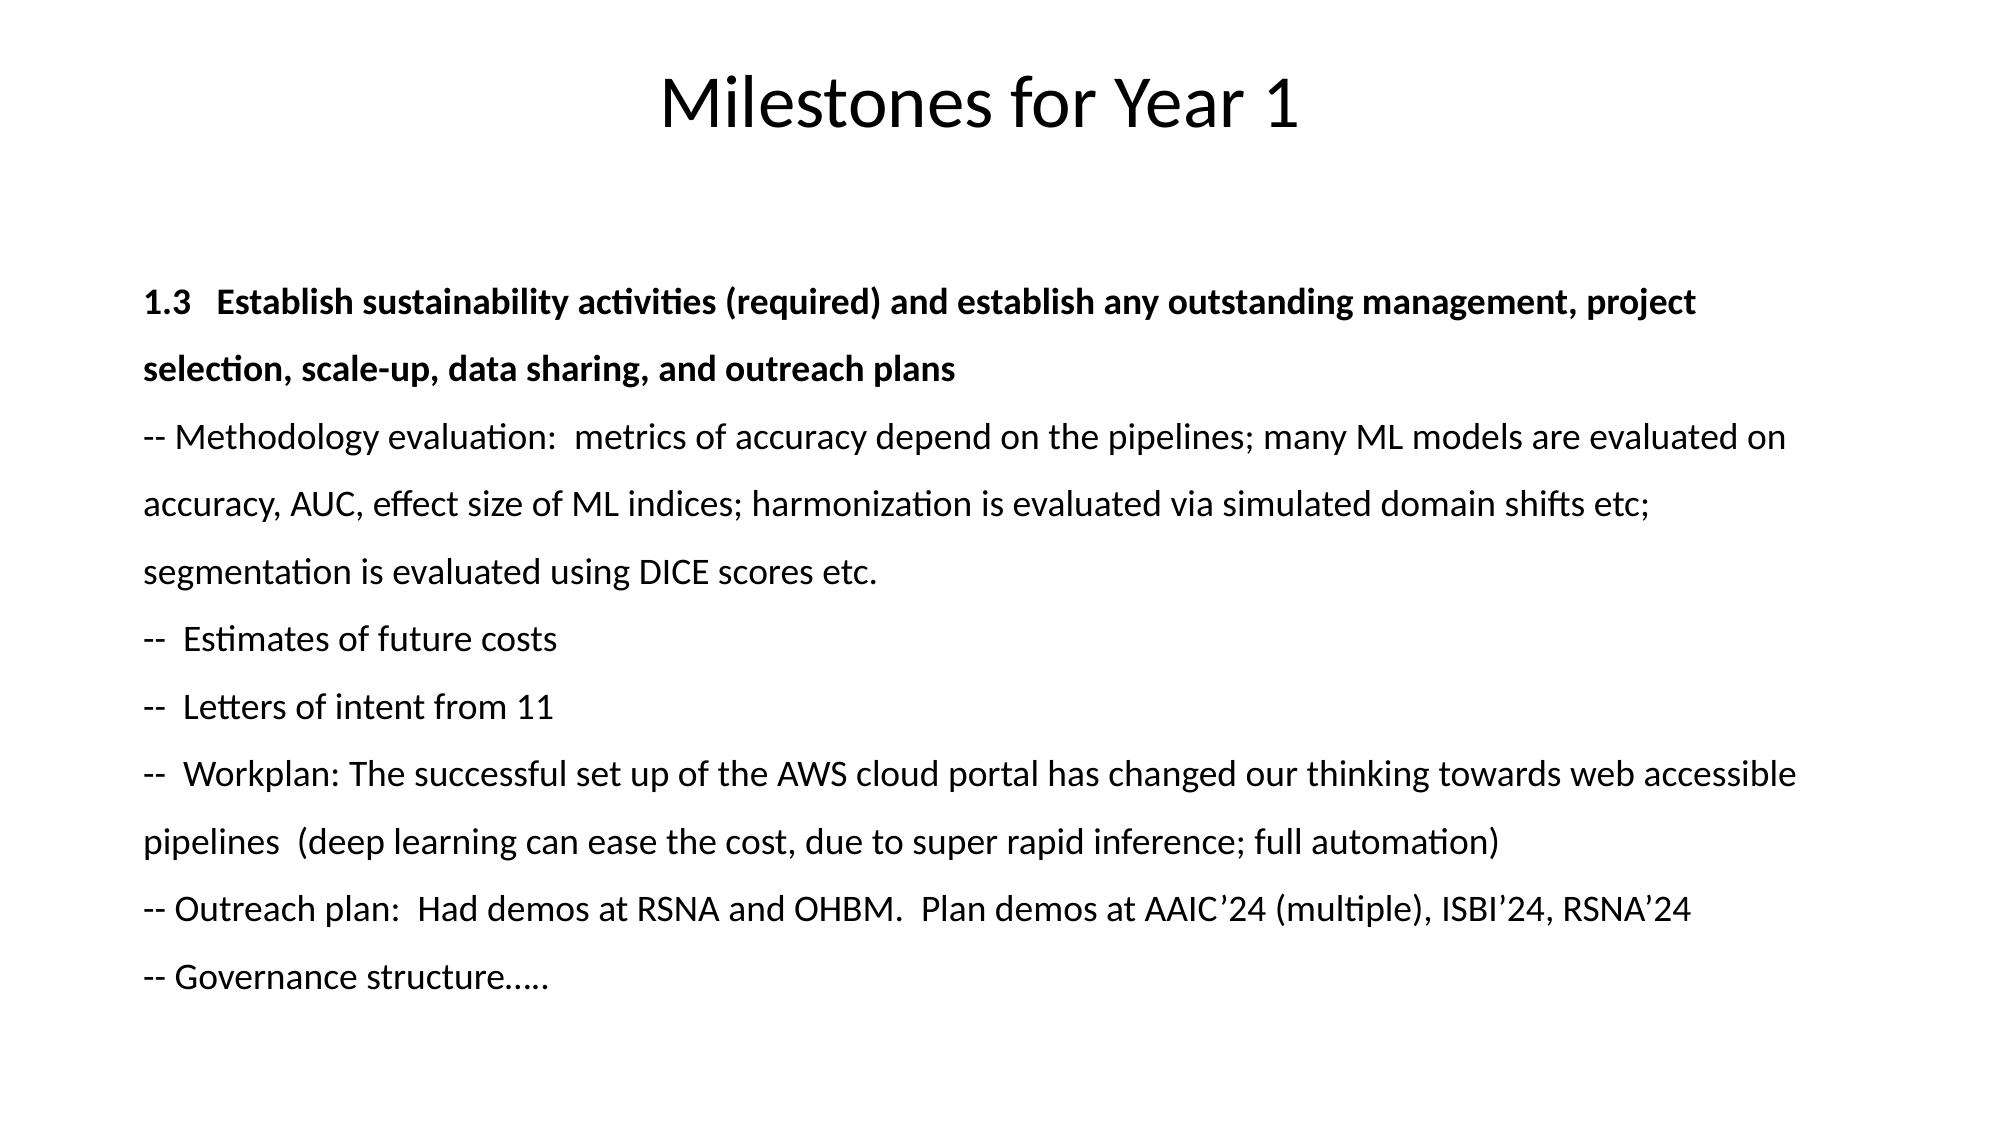

Milestones for Year 1
1.3   Establish sustainability activities (required) and establish any outstanding management, project selection, scale-up, data sharing, and outreach plans
-- Methodology evaluation:  metrics of accuracy depend on the pipelines; many ML models are evaluated on accuracy, AUC, effect size of ML indices; harmonization is evaluated via simulated domain shifts etc;  segmentation is evaluated using DICE scores etc.
--  Estimates of future costs
--  Letters of intent from 11
--  Workplan: The successful set up of the AWS cloud portal has changed our thinking towards web accessible pipelines  (deep learning can ease the cost, due to super rapid inference; full automation)
-- Outreach plan:  Had demos at RSNA and OHBM.  Plan demos at AAIC’24 (multiple), ISBI’24, RSNA’24
-- Governance structure…..